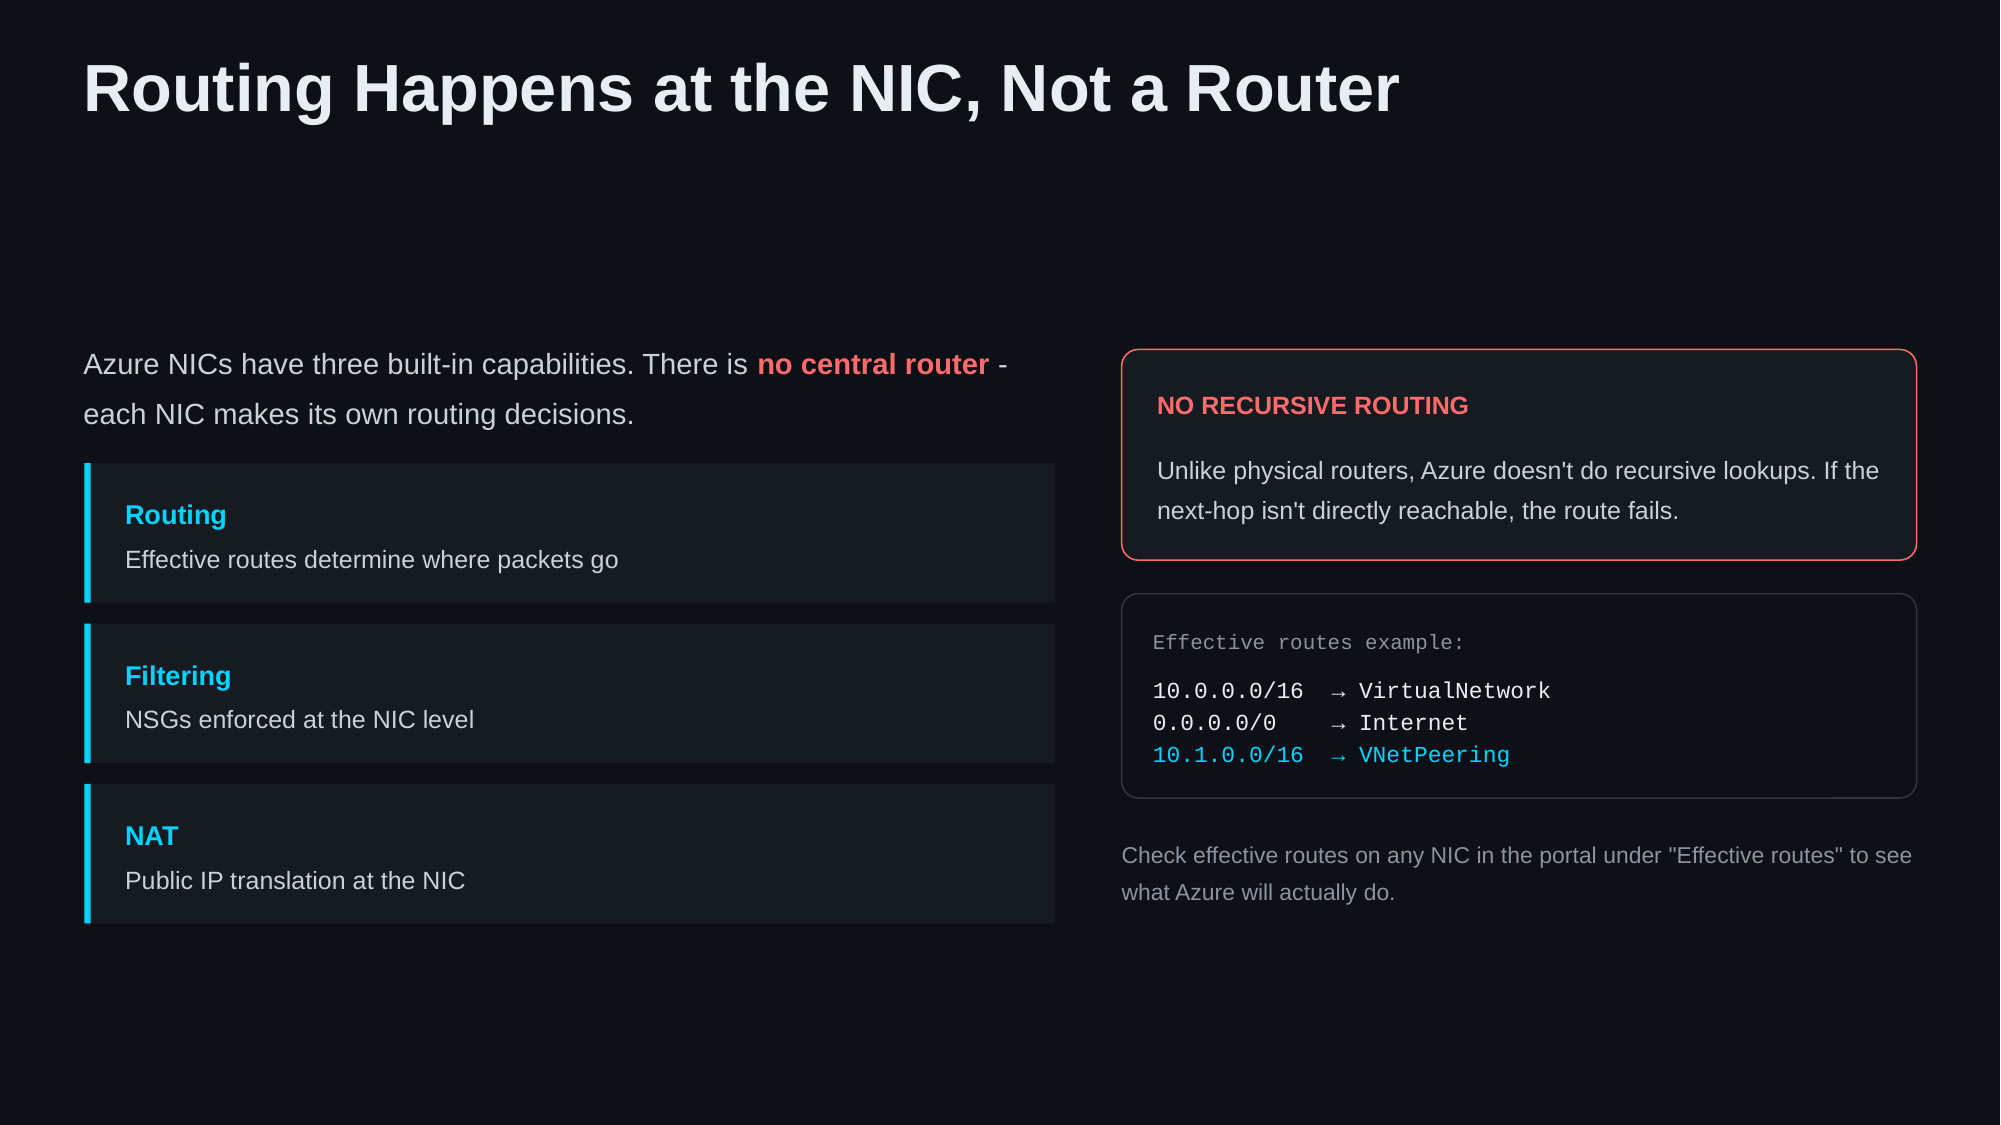

Routing Happens at the NIC, Not a Router
Azure NICs have three built-in capabilities. There is no central router - each NIC makes its own routing decisions.

NO RECURSIVE ROUTING
Unlike physical routers, Azure doesn't do recursive lookups. If the next-hop isn't directly reachable, the route fails.

Routing
Effective routes determine where packets go

Effective routes example:
Filtering
10.0.0.0/16  → VirtualNetwork
NSGs enforced at the NIC level
0.0.0.0/0    → Internet
10.1.0.0/16  → VNetPeering

NAT
Check effective routes on any NIC in the portal under "Effective routes" to see what Azure will actually do.
Public IP translation at the NIC